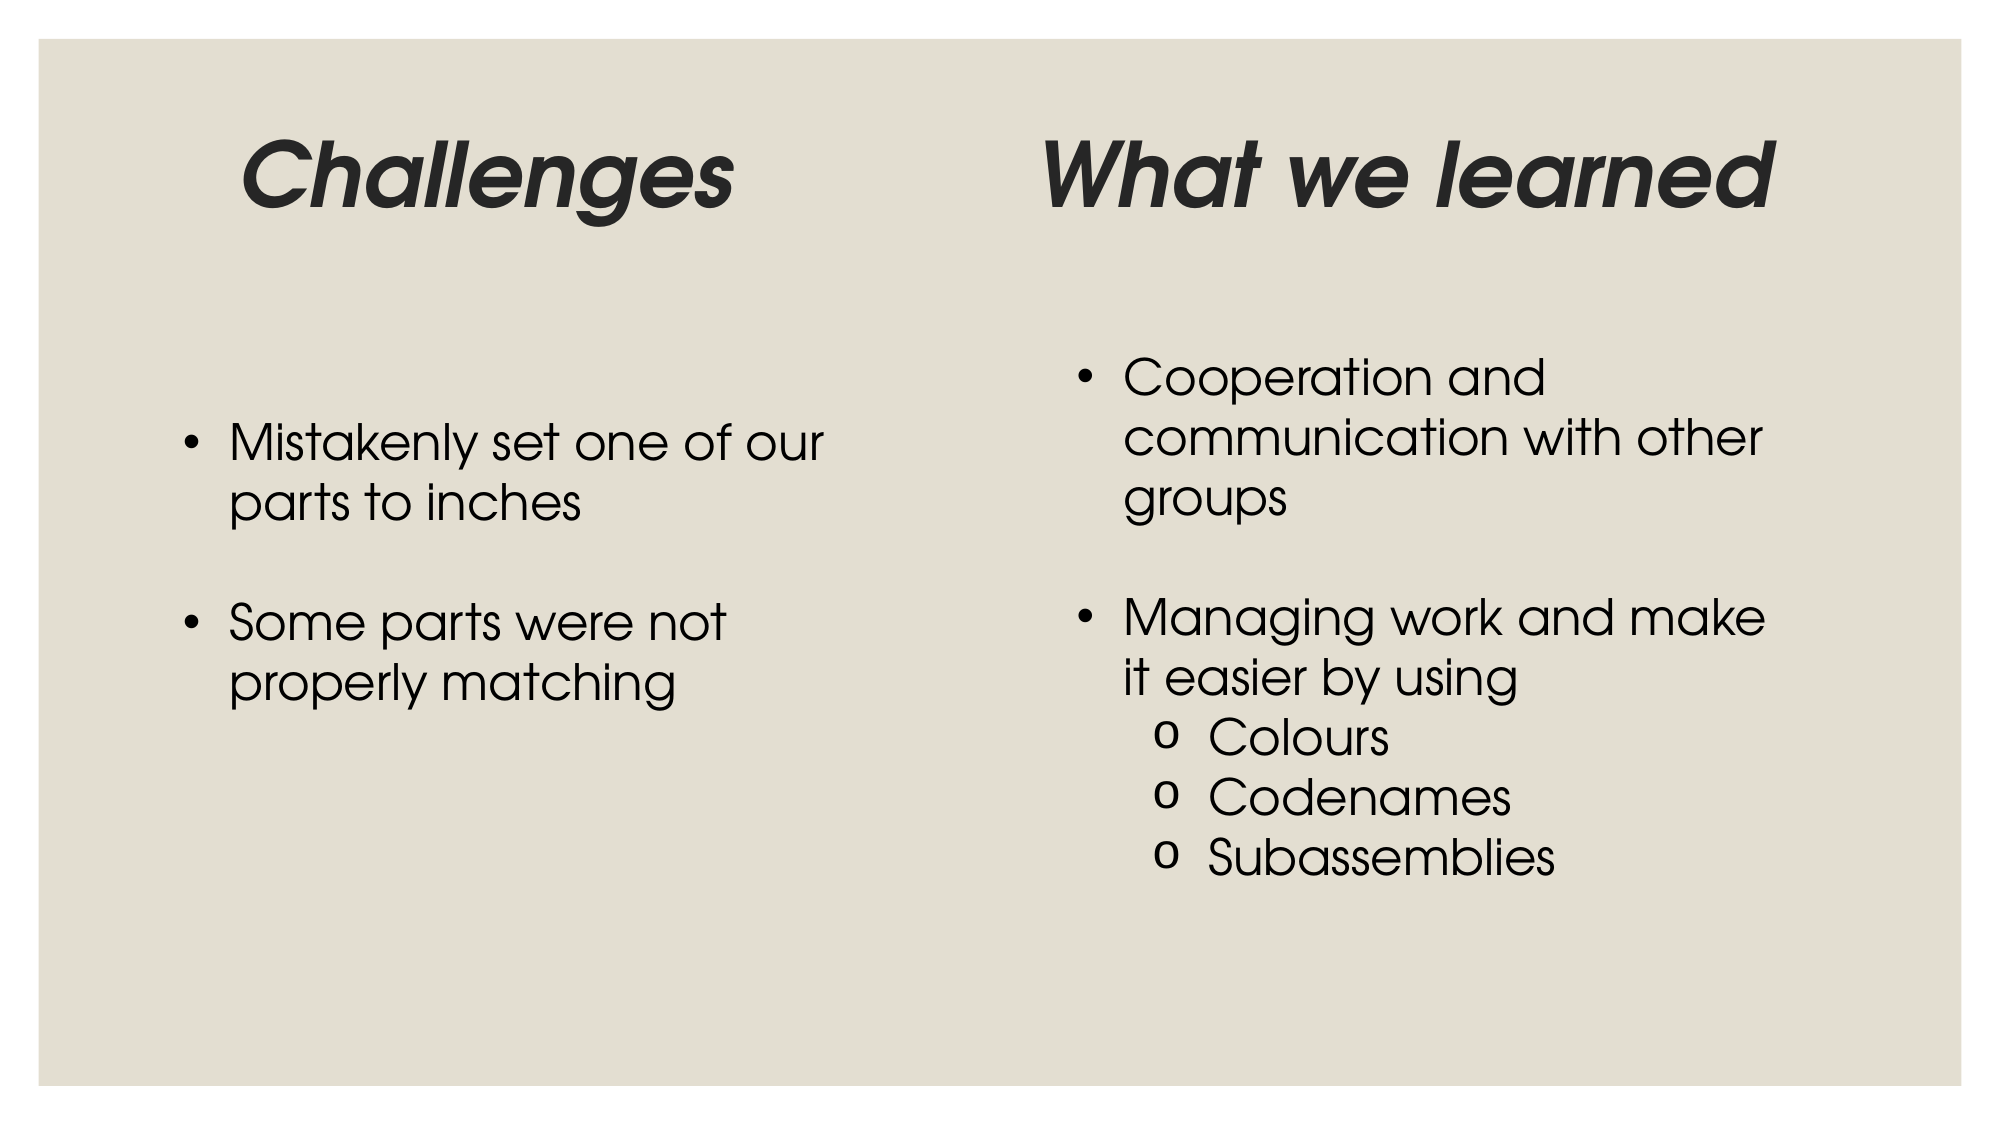

# Challenges
What we learned
Cooperation and communication with other groups

Managing work and make it easier by using
Colours
Codenames
Subassemblies

Mistakenly set one of our parts to inches

Some parts were not properly matching